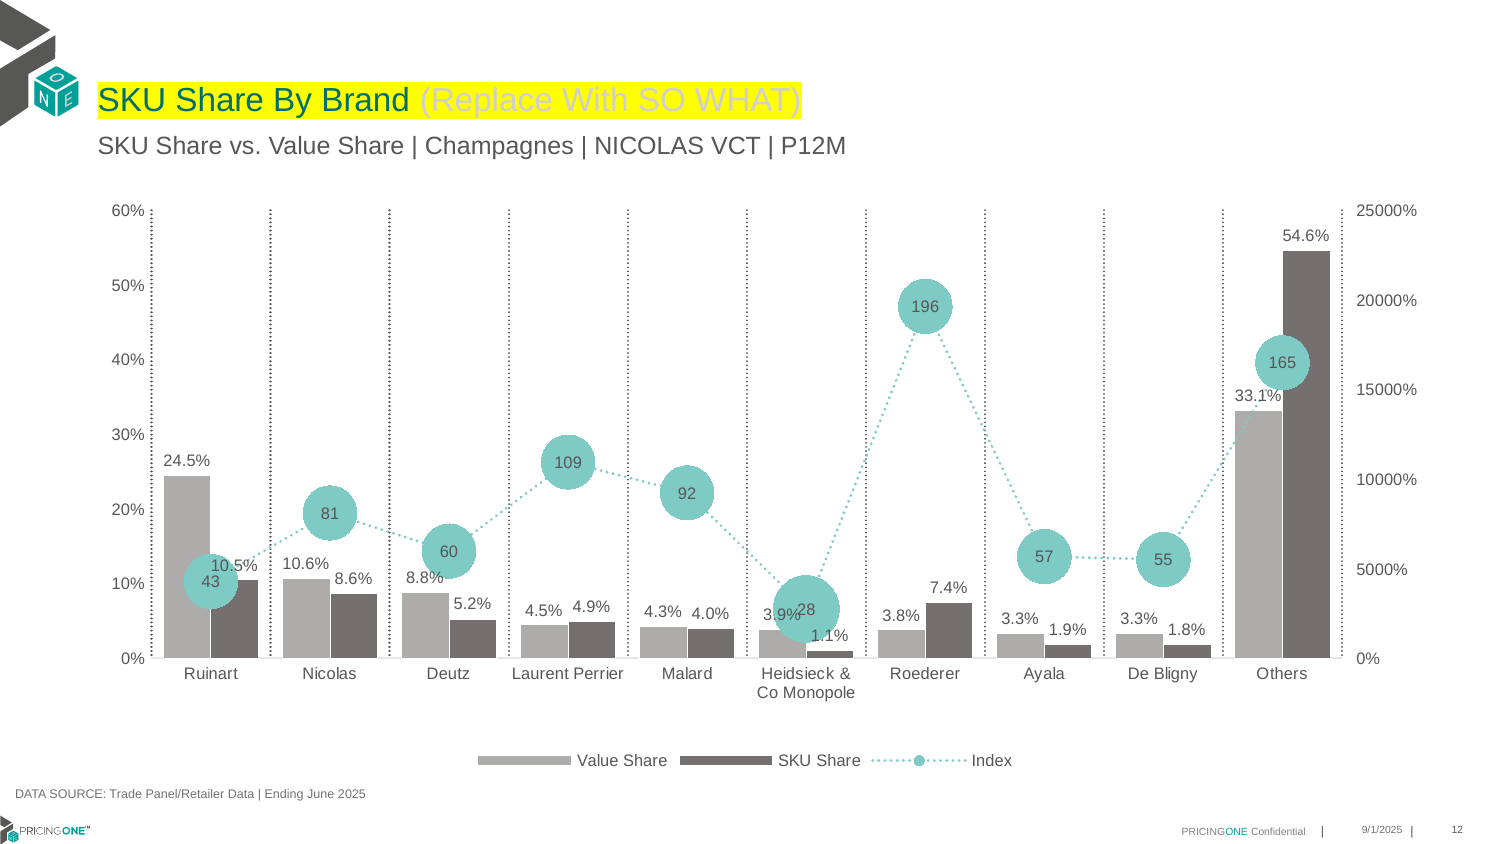

# SKU Share By Brand (Replace With SO WHAT)
SKU Share vs. Value Share | Champagnes | NICOLAS VCT | P12M

### Chart

| Category | Value Share | SKU Share | Index |
|---|---|---|---|
| Ruinart | 0.24458233837585136 | 0.10476724621424559 | 42.835164186405414 |
| Nicolas | 0.10631934512371076 | 0.08614694335389789 | 81.02659328239774 |
| Deutz | 0.08784542613582666 | 0.05249579360628154 | 59.75927935634634 |
| Laurent Perrier | 0.04457580158395131 | 0.04879416713404373 | 109.46335321003215 |
| Malard | 0.043022722833722916 | 0.0397083567021873 | 92.29624274515307 |
| Heidsieck & Co Monopole | 0.03871828474580543 | 0.010656197420078515 | 27.522390235101934 |
| Roederer | 0.03781534114178065 | 0.07425687044307344 | 196.36705157481708 |
| Ayala | 0.03304308927210066 | 0.01873247335950644 | 56.69104727239554 |
| De Bligny | 0.032796187553948225 | 0.018059450364554114 | 55.065700349612726 |
| Others | 0.33128146323330204 | 0.5463825014021311 | 164.92999519787378 |
DATA SOURCE: Trade Panel/Retailer Data | Ending June 2025

9/1/2025
12